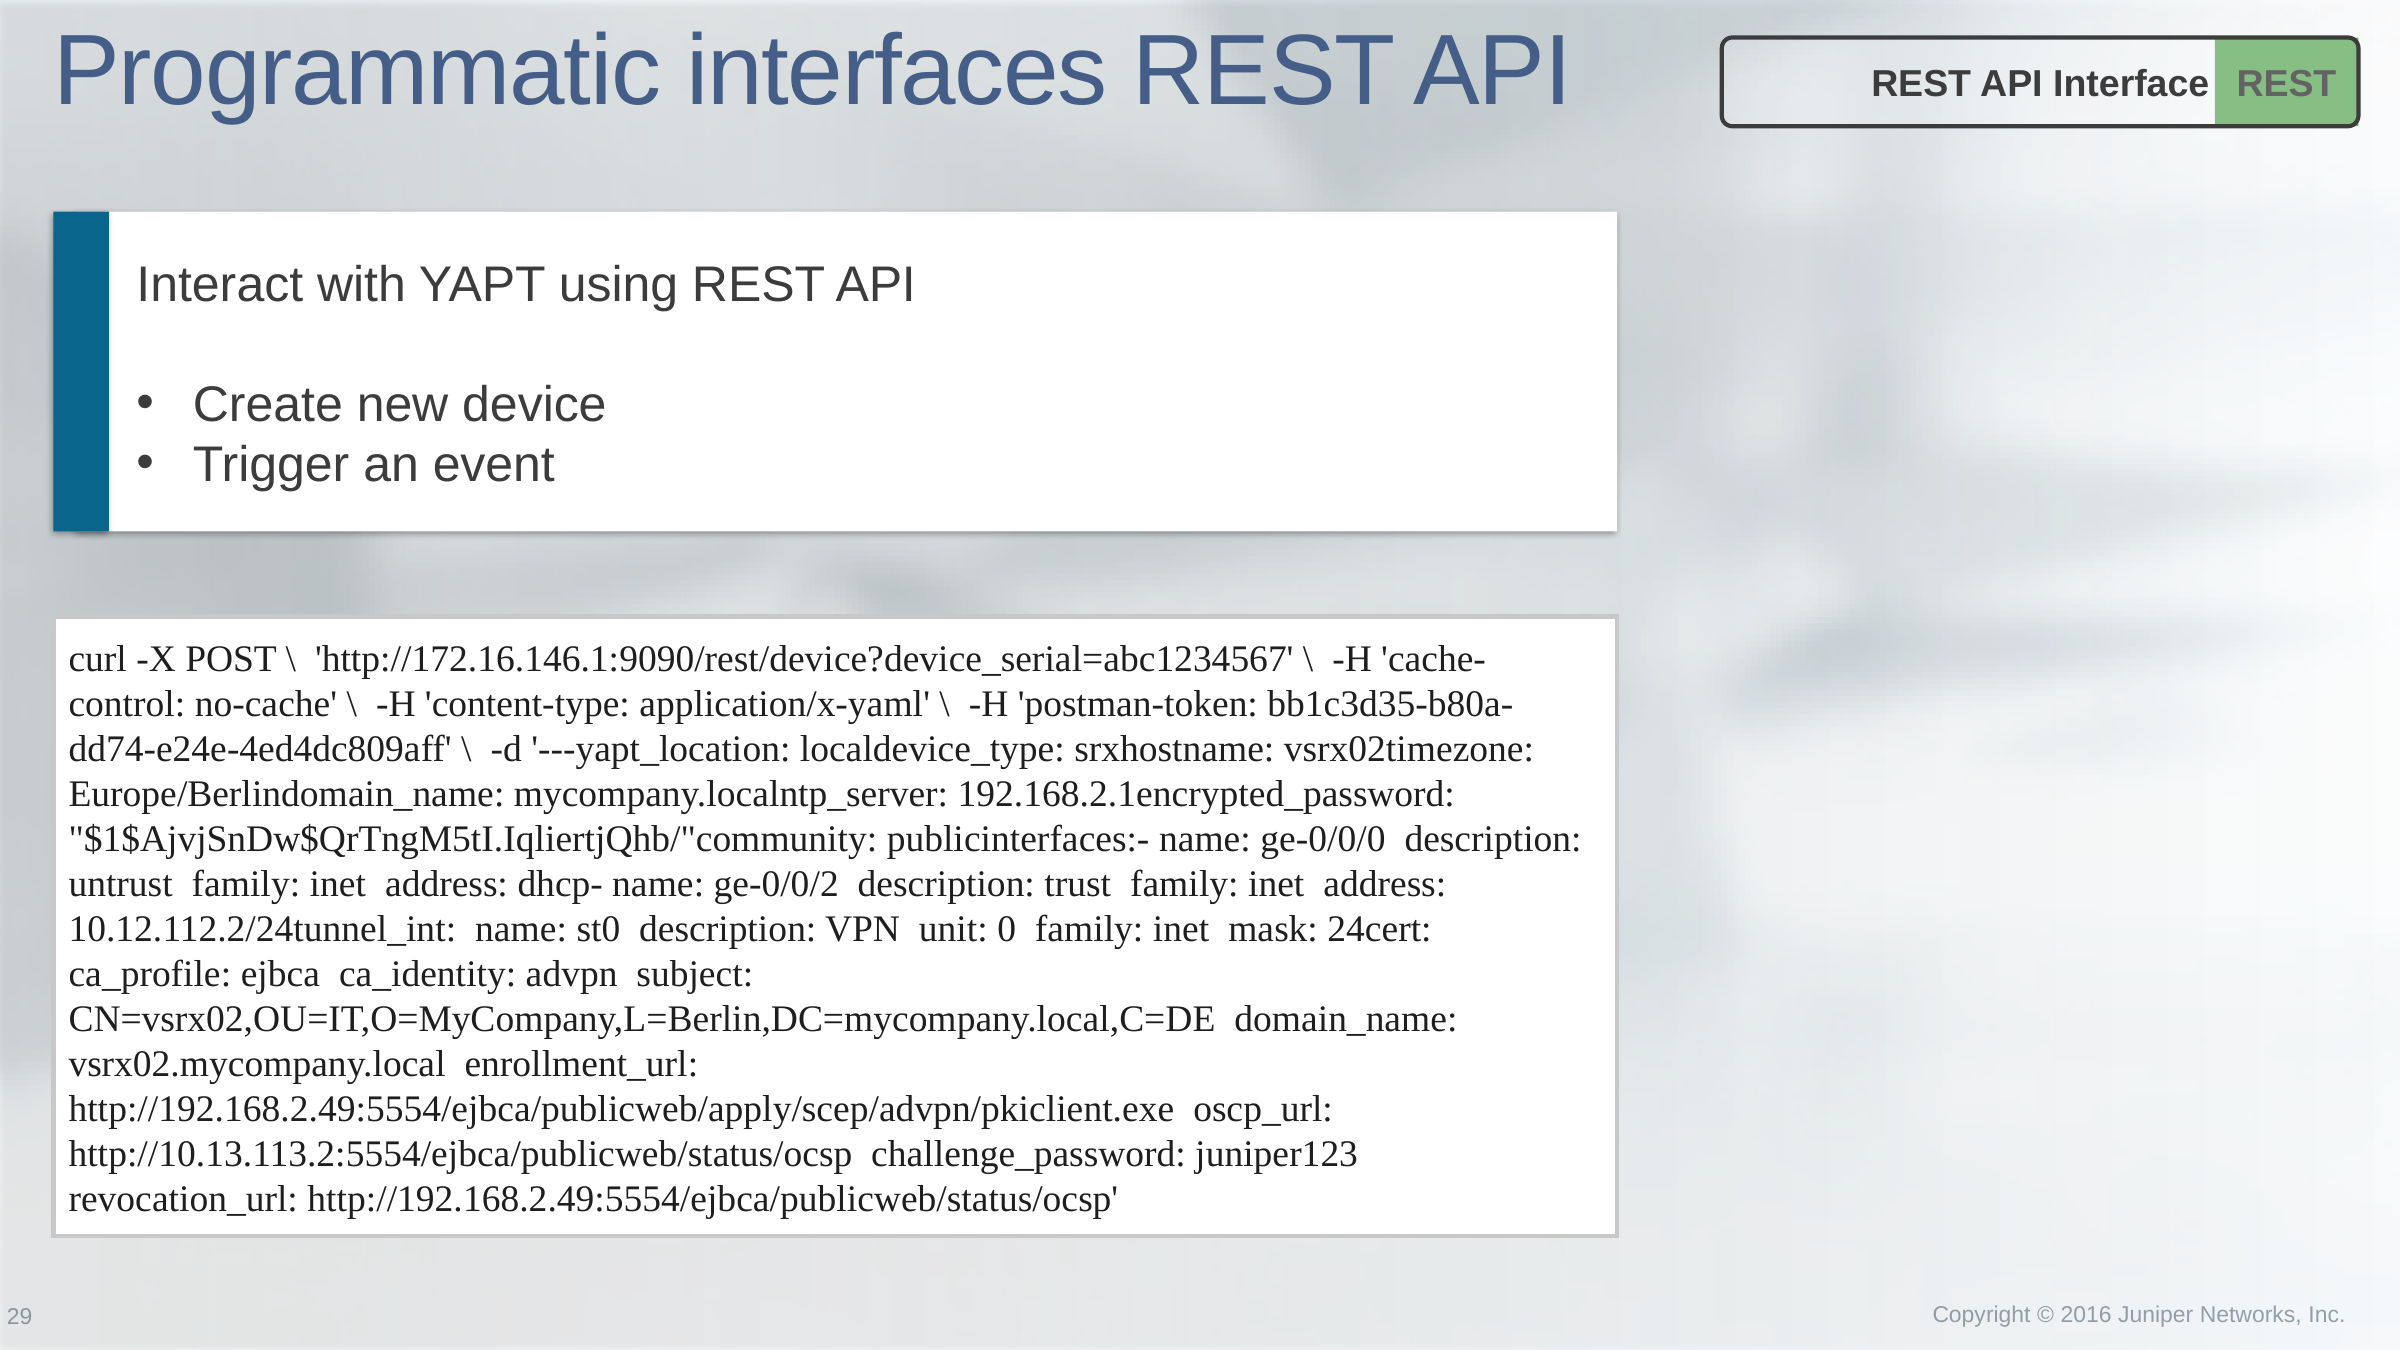

# Programmatic interfaces REST API
REST API Interface
REST

Interact with YAPT using REST API

Create new device
Trigger an event
curl -X POST \  'http://172.16.146.1:9090/rest/device?device_serial=abc1234567' \  -H 'cache-control: no-cache' \  -H 'content-type: application/x-yaml' \  -H 'postman-token: bb1c3d35-b80a-dd74-e24e-4ed4dc809aff' \  -d '---yapt_location: localdevice_type: srxhostname: vsrx02timezone: Europe/Berlindomain_name: mycompany.localntp_server: 192.168.2.1encrypted_password: "$1$AjvjSnDw$QrTngM5tI.IqliertjQhb/"community: publicinterfaces:- name: ge-0/0/0  description: untrust  family: inet  address: dhcp- name: ge-0/0/2  description: trust  family: inet  address: 10.12.112.2/24tunnel_int:  name: st0  description: VPN  unit: 0  family: inet  mask: 24cert:  ca_profile: ejbca  ca_identity: advpn  subject: CN=vsrx02,OU=IT,O=MyCompany,L=Berlin,DC=mycompany.local,C=DE  domain_name: vsrx02.mycompany.local  enrollment_url: http://192.168.2.49:5554/ejbca/publicweb/apply/scep/advpn/pkiclient.exe  oscp_url: http://10.13.113.2:5554/ejbca/publicweb/status/ocsp  challenge_password: juniper123  revocation_url: http://192.168.2.49:5554/ejbca/publicweb/status/ocsp'